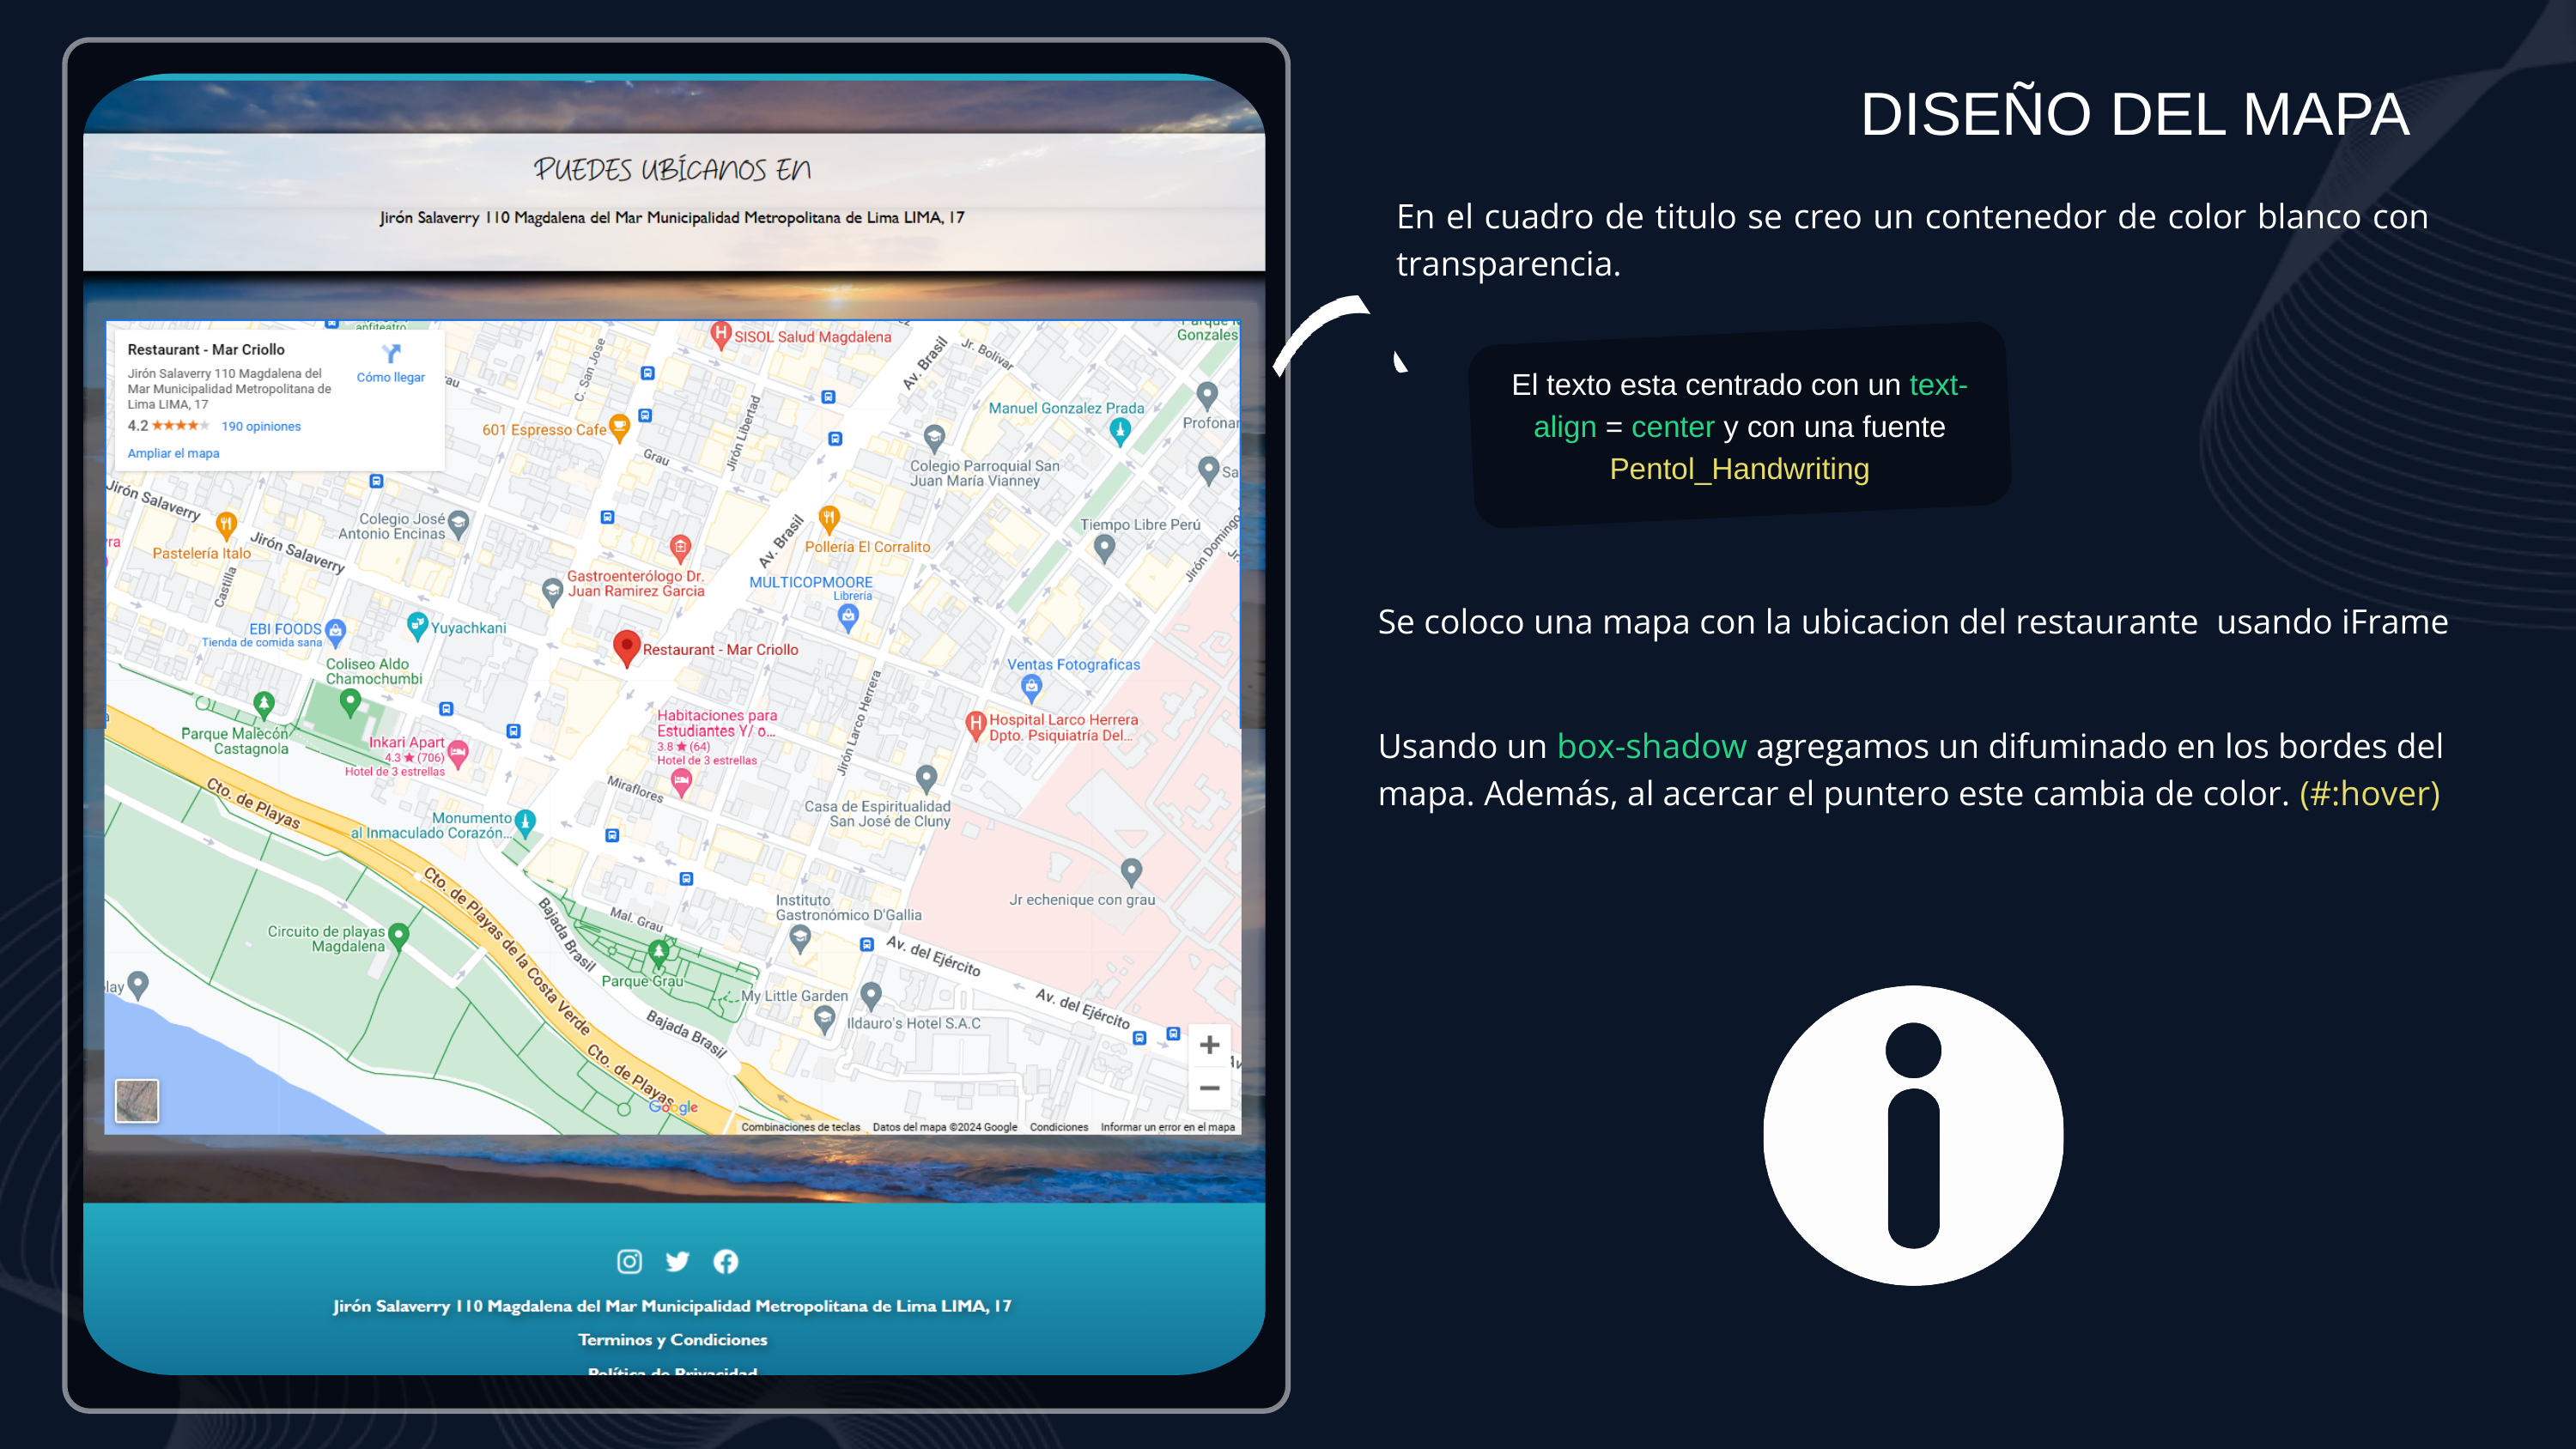

DISEÑO DEL MAPA
En el cuadro de titulo se creo un contenedor de color blanco con transparencia.

El texto esta centrado con un text-align = center y con una fuente Pentol_Handwriting
Se coloco una mapa con la ubicacion del restaurante  usando iFrame
Usando un box-shadow agregamos un difuminado en los bordes del mapa. Además, al acercar el puntero este cambia de color. (#:hover)